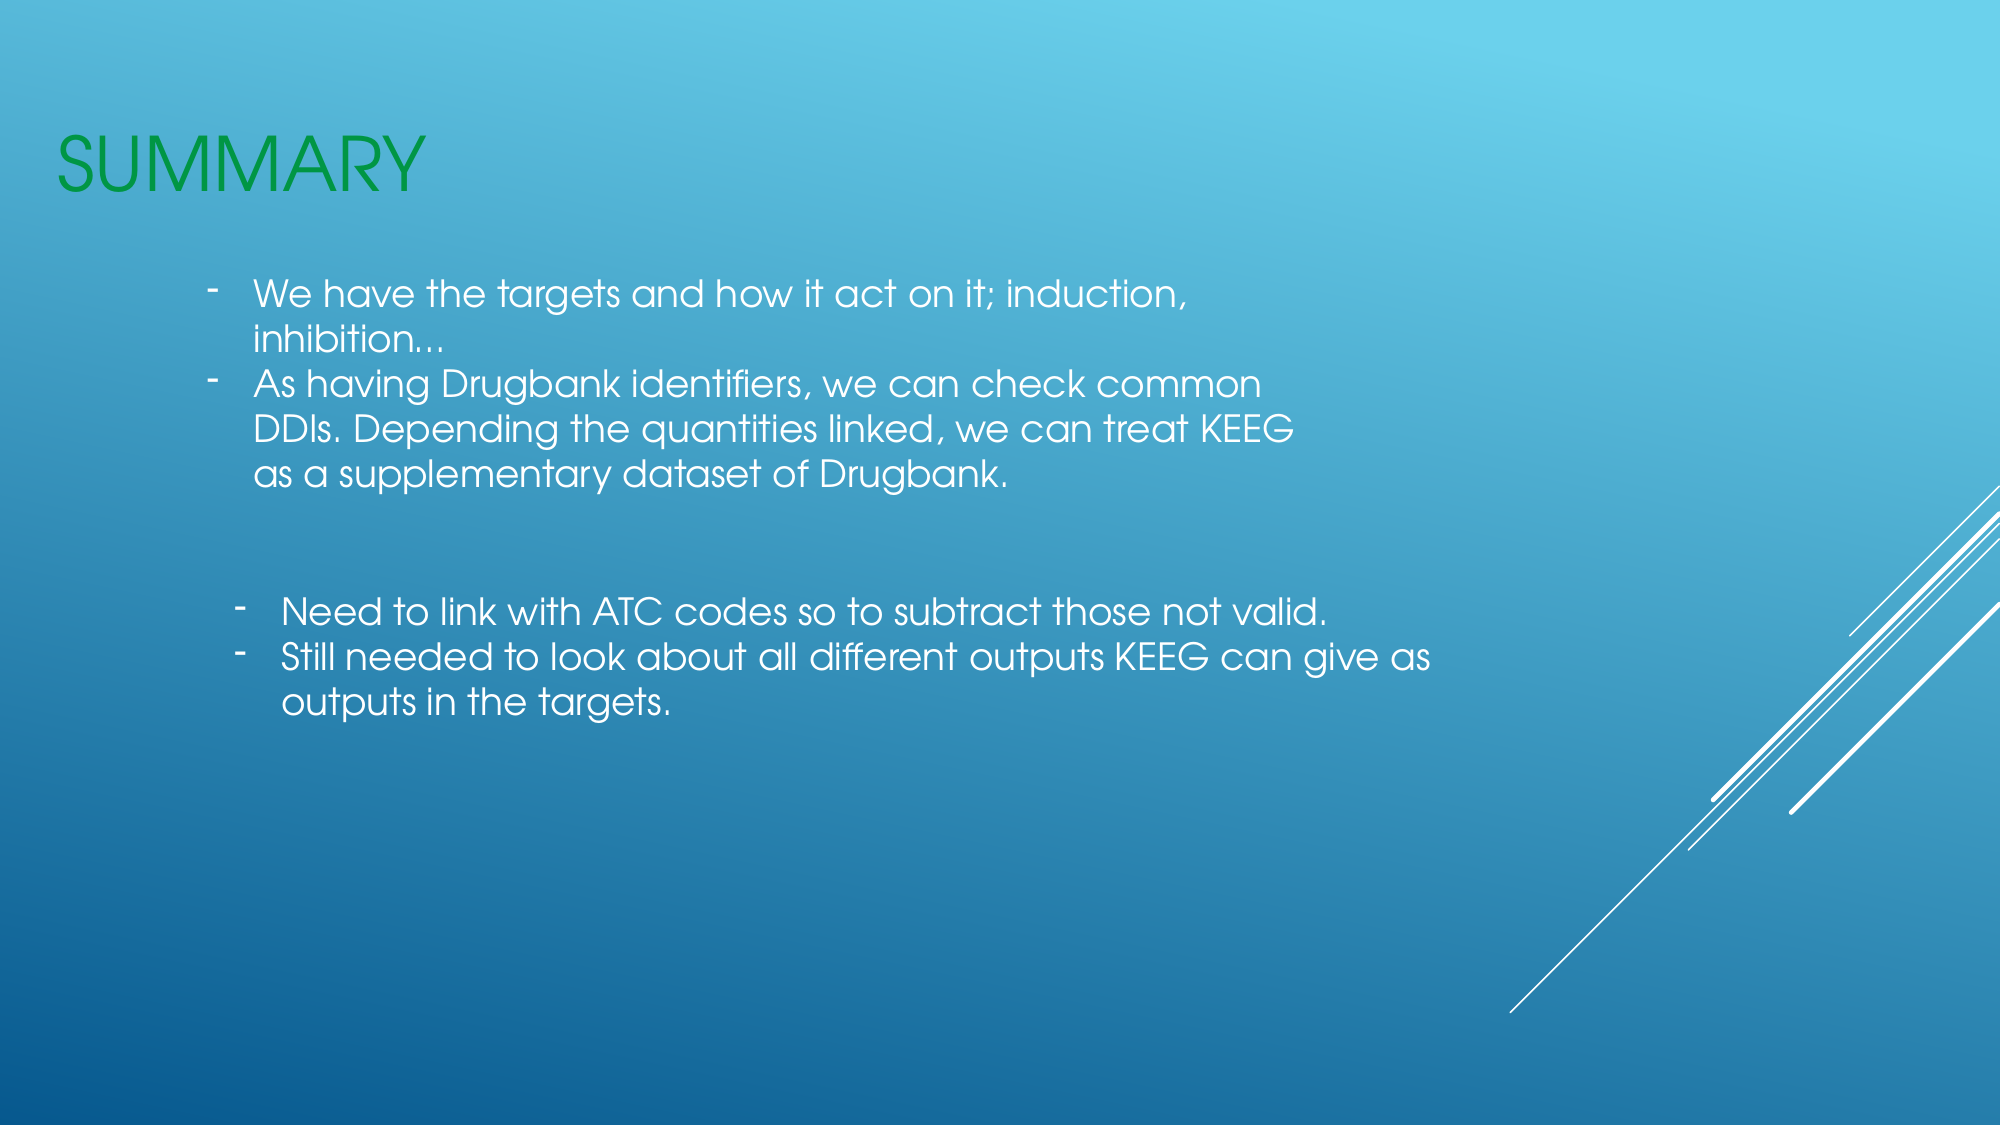

# SUMMARY
We have the targets and how it act on it; induction, inhibition…
As having Drugbank identifiers, we can check common DDIs. Depending the quantities linked, we can treat KEEG as a supplementary dataset of Drugbank.
Need to link with ATC codes so to subtract those not valid.
Still needed to look about all different outputs KEEG can give as outputs in the targets.